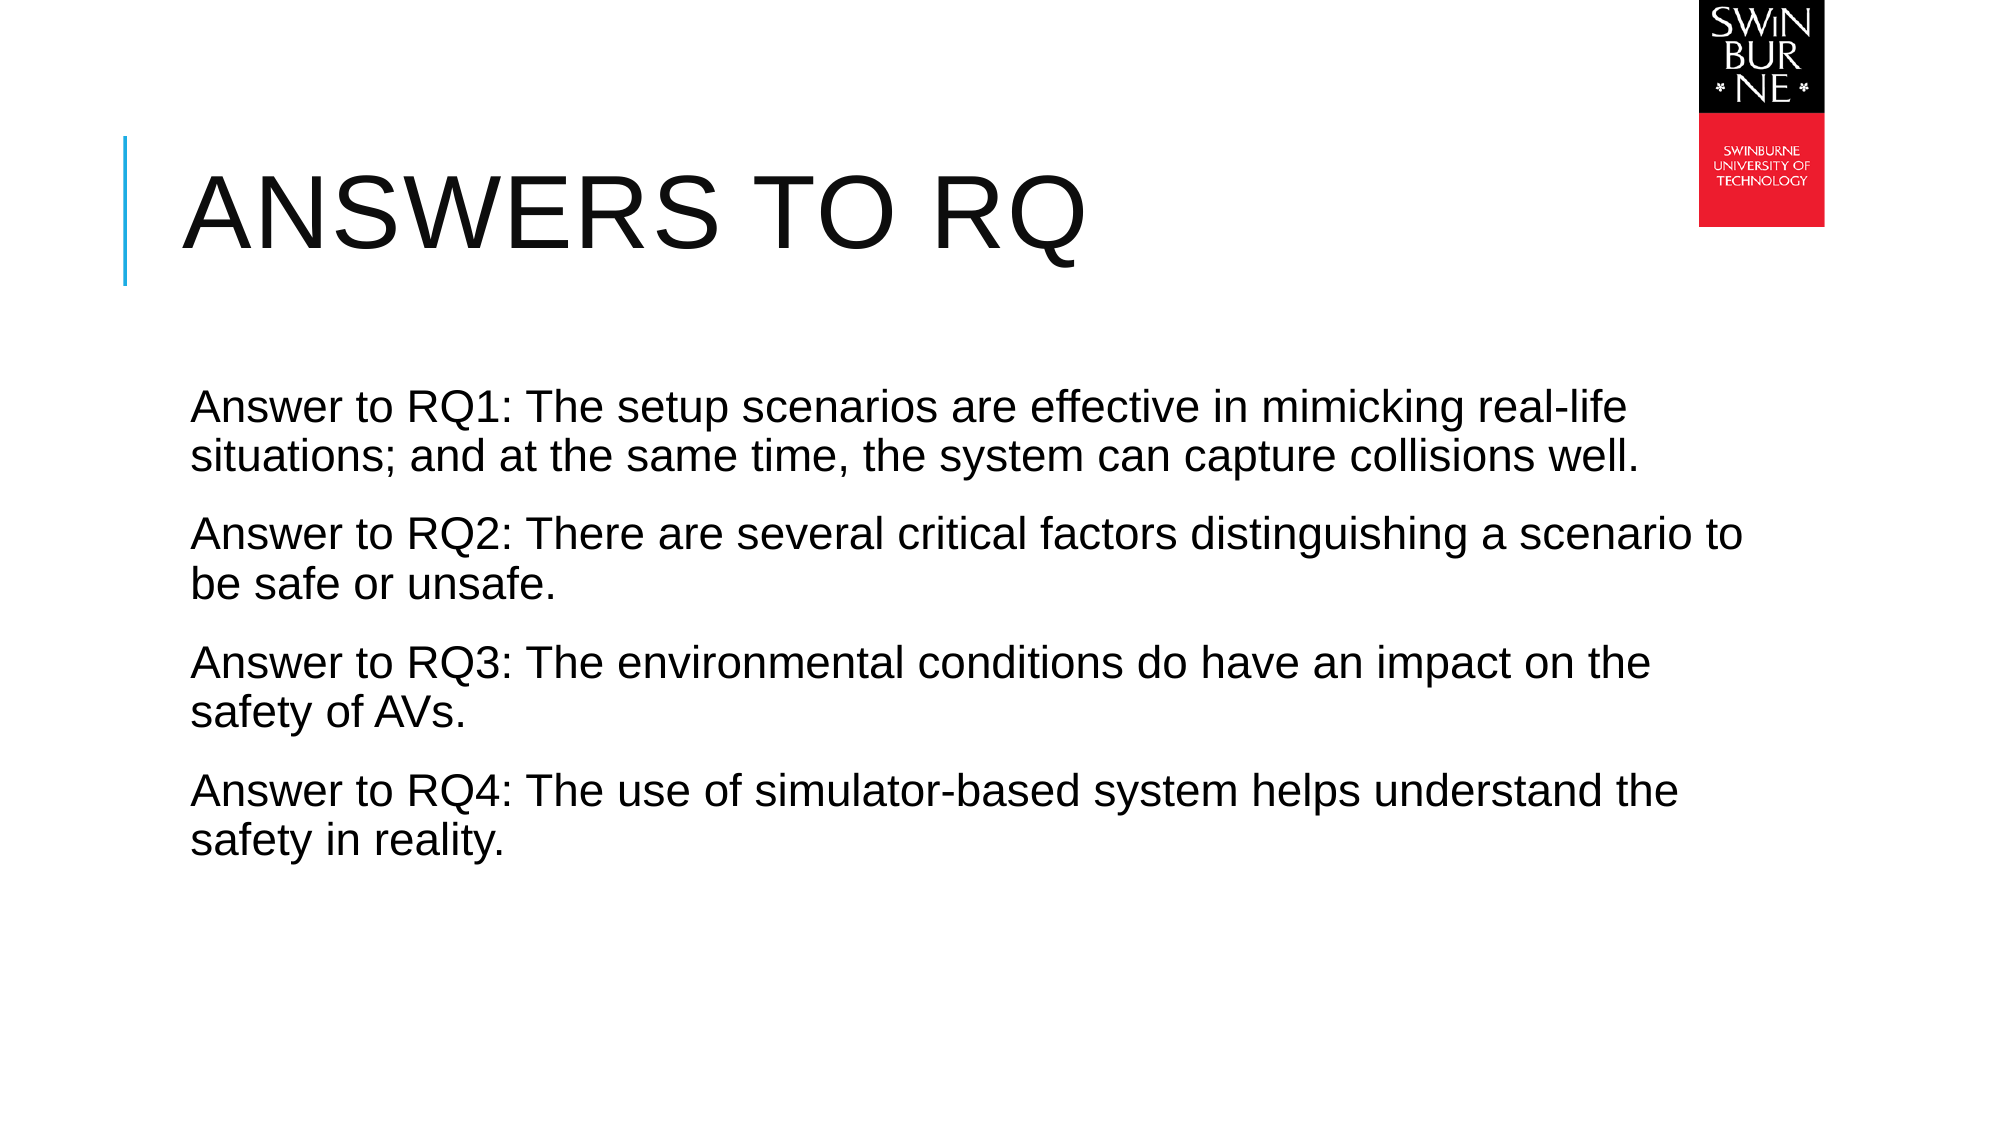

# ANSWERS TO RQ
Answer to RQ1: The setup scenarios are effective in mimicking real-life situations; and at the same time, the system can capture collisions well.
Answer to RQ2: There are several critical factors distinguishing a scenario to be safe or unsafe.
Answer to RQ3: The environmental conditions do have an impact on the safety of AVs.
Answer to RQ4: The use of simulator-based system helps understand the safety in reality.